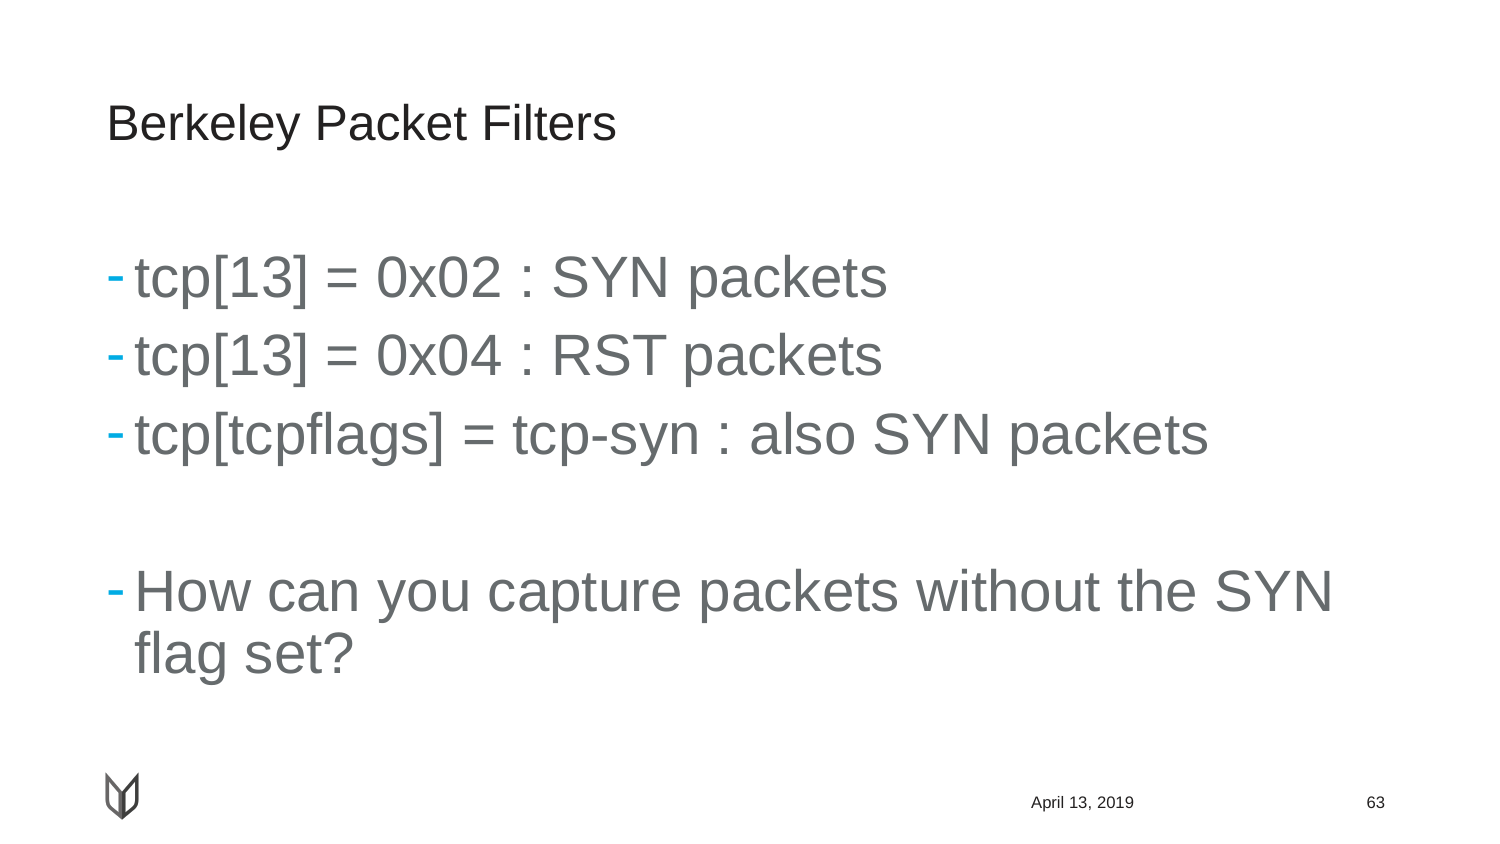

# Berkeley Packet Filters
tcp[13] = 0x02 : SYN packets
tcp[13] = 0x04 : RST packets
tcp[tcpflags] = tcp-syn : also SYN packets

How can you capture packets without the SYN flag set?

April 13, 2019
63